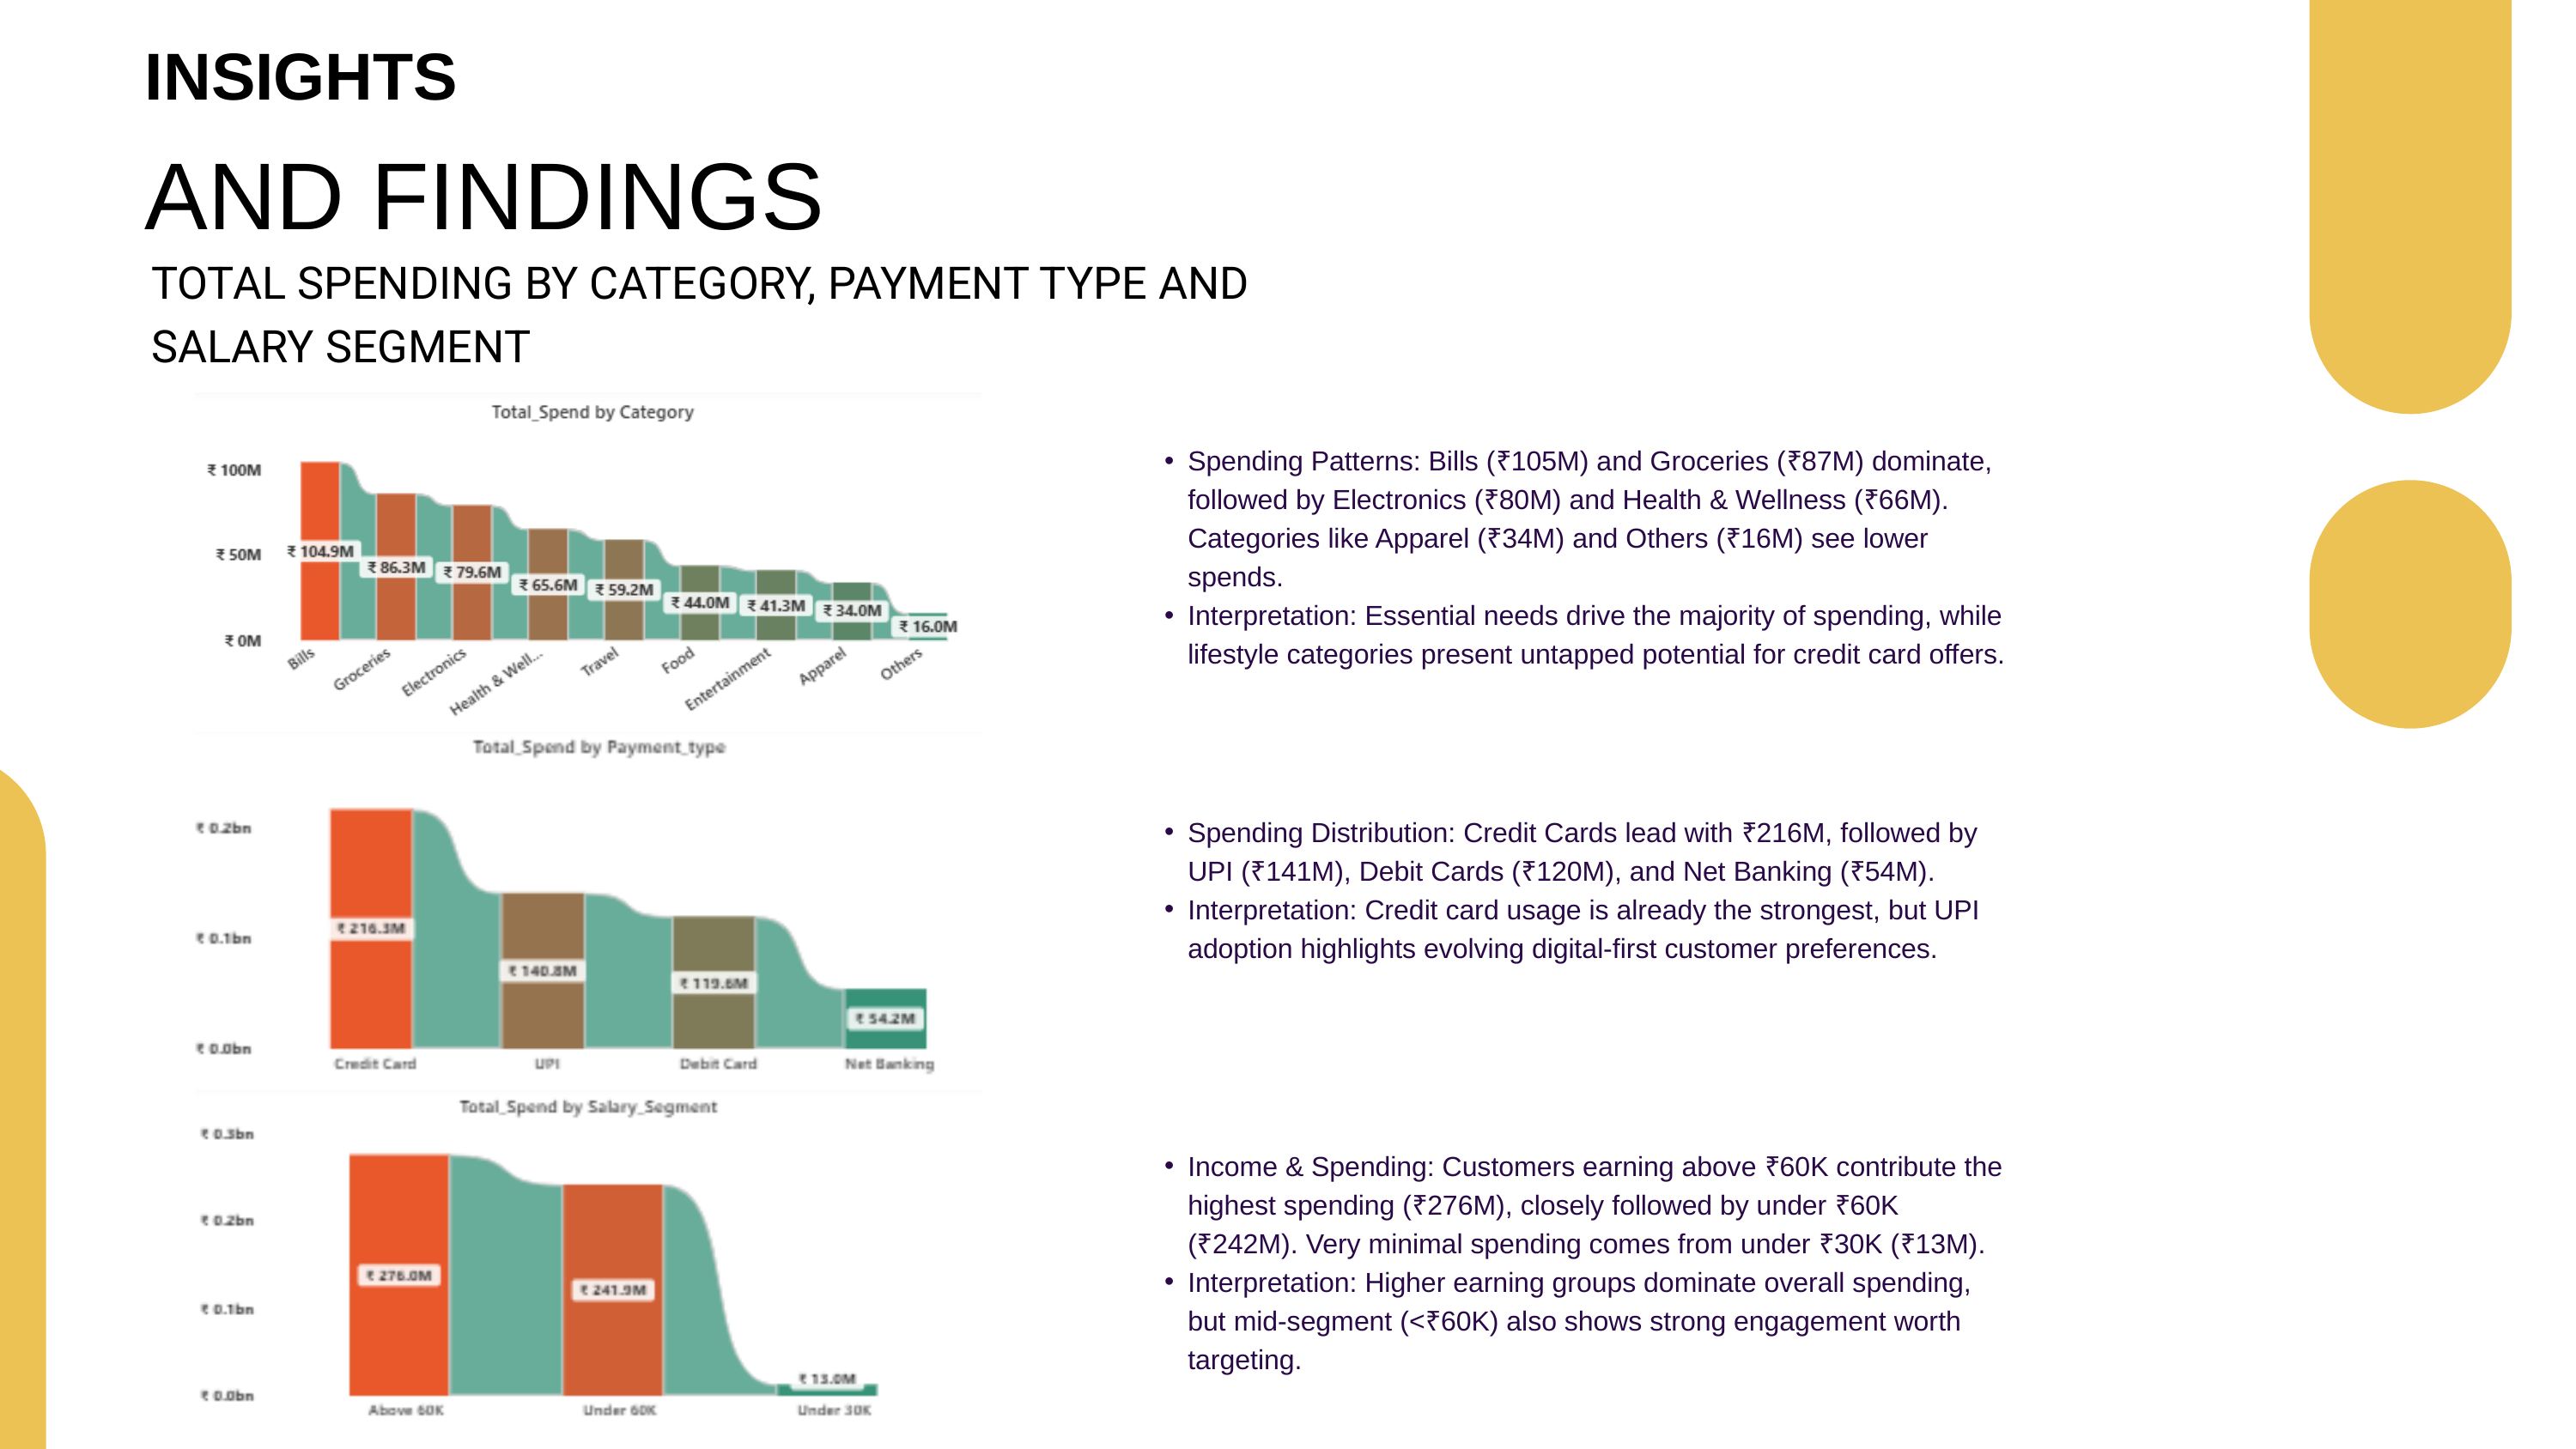

INSIGHTS
AND FINDINGS
TOTAL SPENDING BY CATEGORY, PAYMENT TYPE AND SALARY SEGMENT

Spending Patterns: Bills (₹105M) and Groceries (₹87M) dominate, followed by Electronics (₹80M) and Health & Wellness (₹66M). Categories like Apparel (₹34M) and Others (₹16M) see lower spends.
Interpretation: Essential needs drive the majority of spending, while lifestyle categories present untapped potential for credit card offers.

Spending Distribution: Credit Cards lead with ₹216M, followed by UPI (₹141M), Debit Cards (₹120M), and Net Banking (₹54M).
Interpretation: Credit card usage is already the strongest, but UPI adoption highlights evolving digital-first customer preferences.

Income & Spending: Customers earning above ₹60K contribute the highest spending (₹276M), closely followed by under ₹60K (₹242M). Very minimal spending comes from under ₹30K (₹13M).
Interpretation: Higher earning groups dominate overall spending, but mid-segment (<₹60K) also shows strong engagement worth targeting.